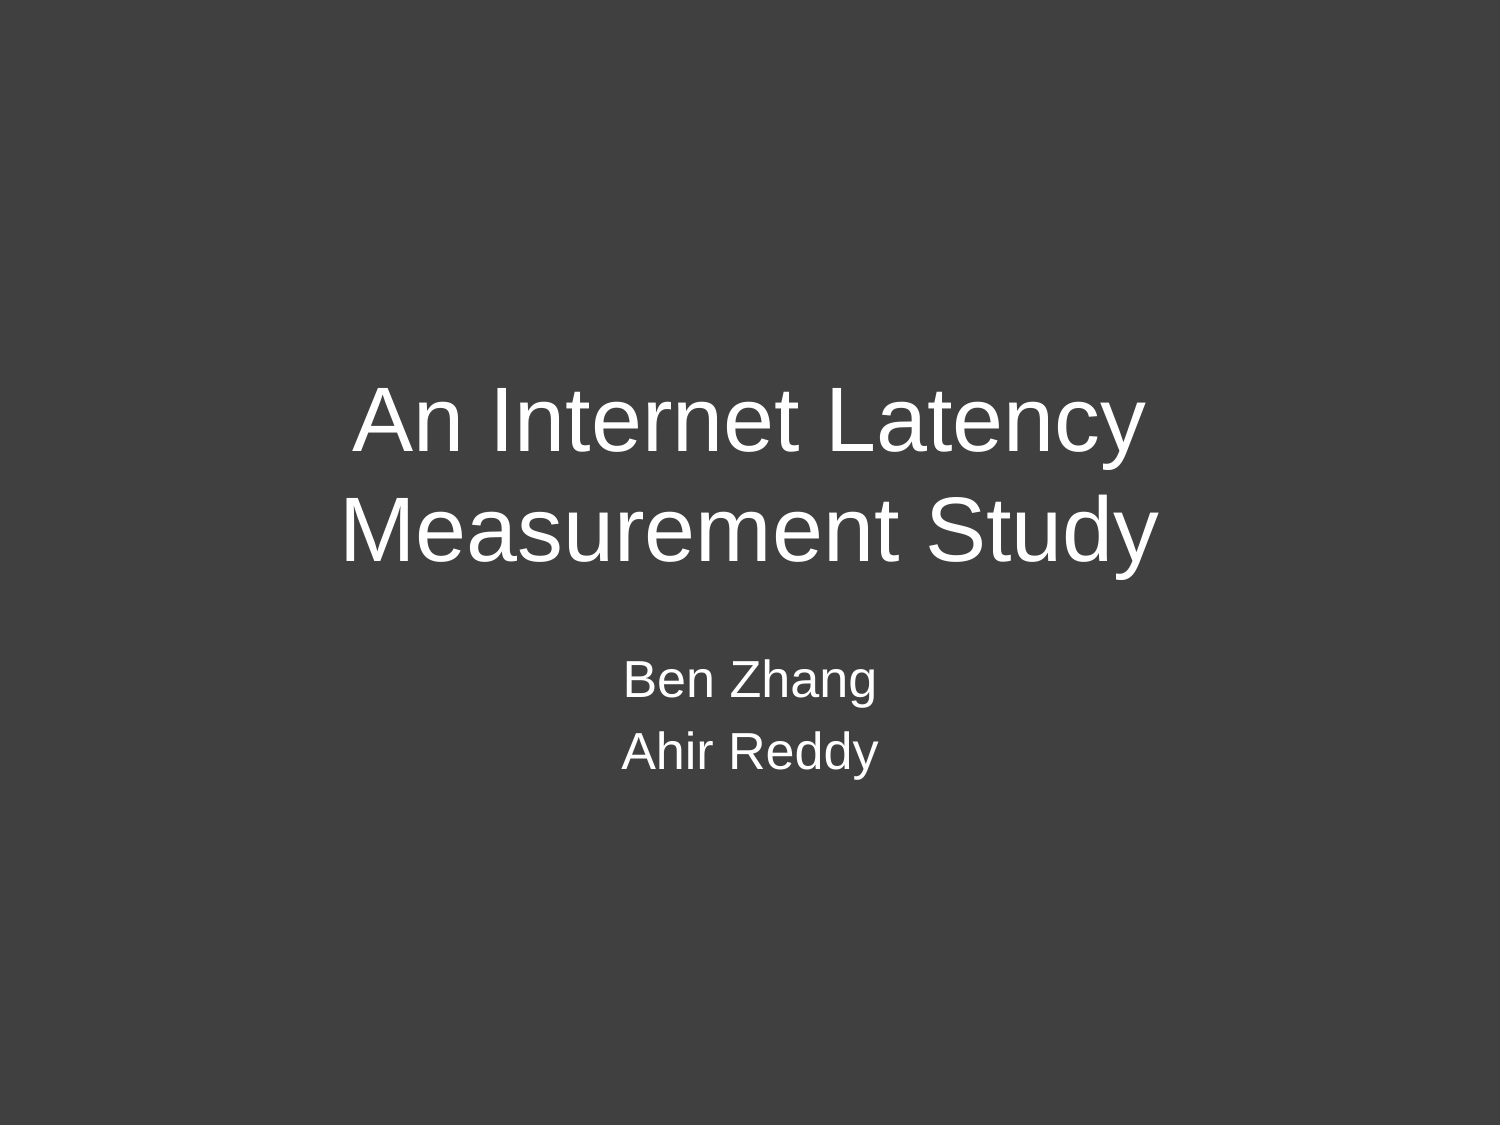

# An Internet Latency Measurement Study
Ben Zhang
Ahir Reddy